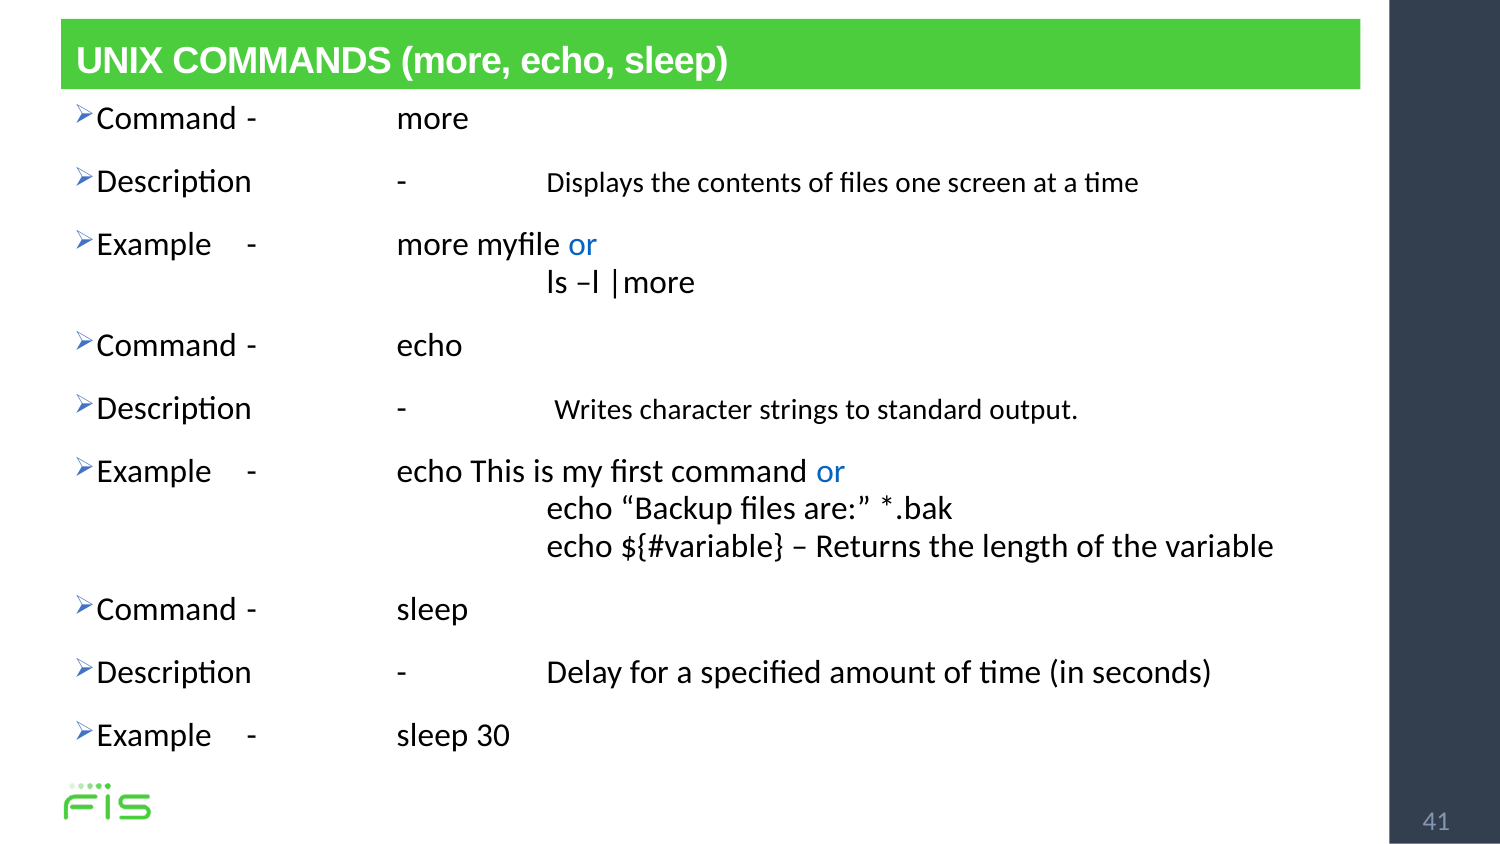

# UNIX COMMANDS (more, echo, sleep)
Command	-	more
Description	-	Displays the contents of files one screen at a time
Example	-	more myfile or
			ls –l |more
Command	-	echo
Description 	-	 Writes character strings to standard output.
Example	-	echo This is my first command or
			echo “Backup files are:” *.bak
			echo ${#variable} – Returns the length of the variable
Command	-	sleep
Description 	-	Delay for a specified amount of time (in seconds)
Example	-	sleep 30

41